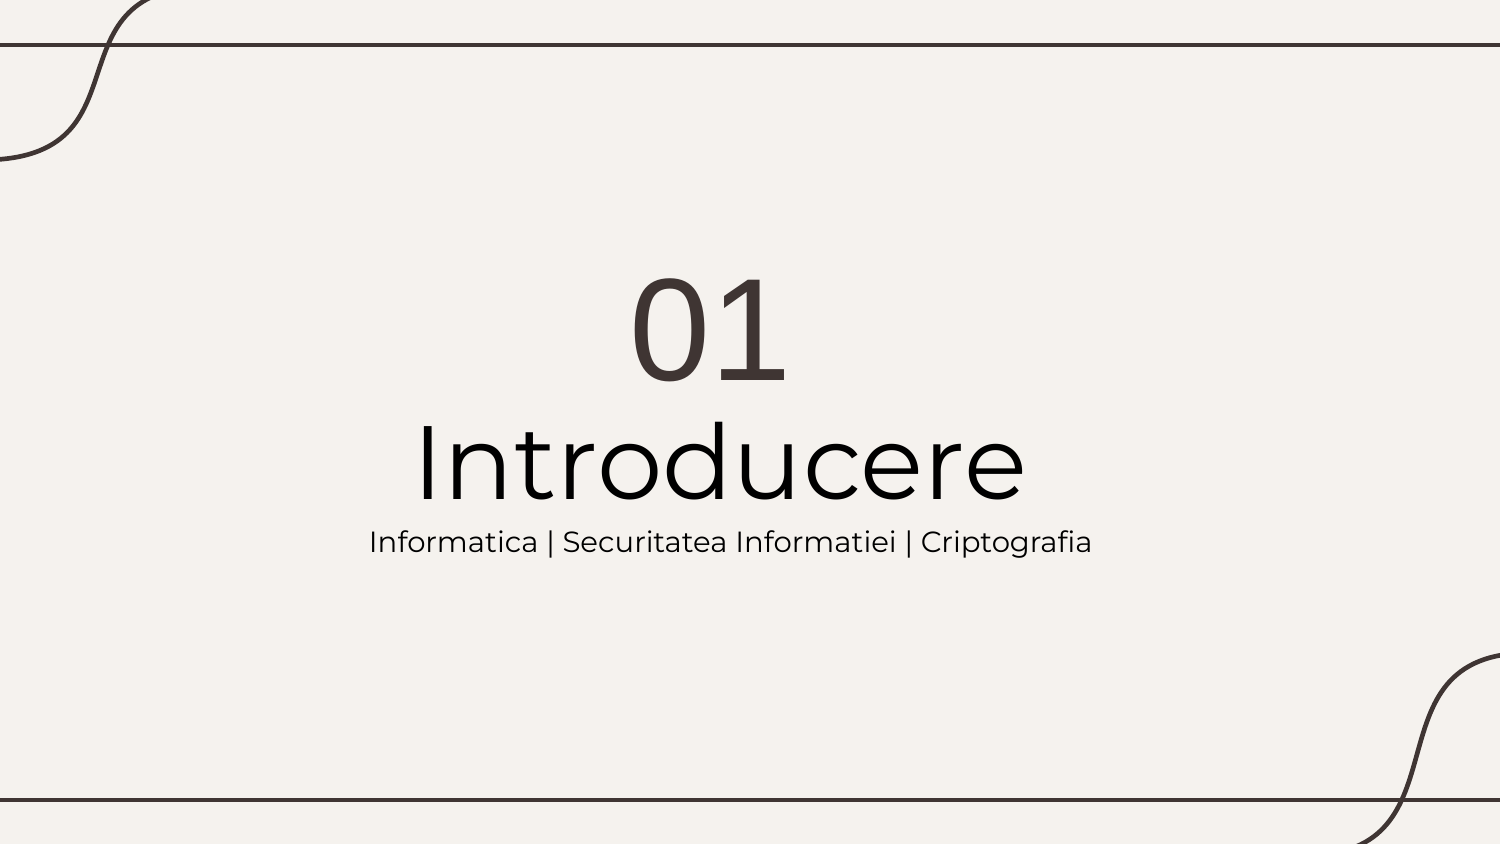

01
# Introducere
Informatica | Securitatea Informatiei | Criptografia